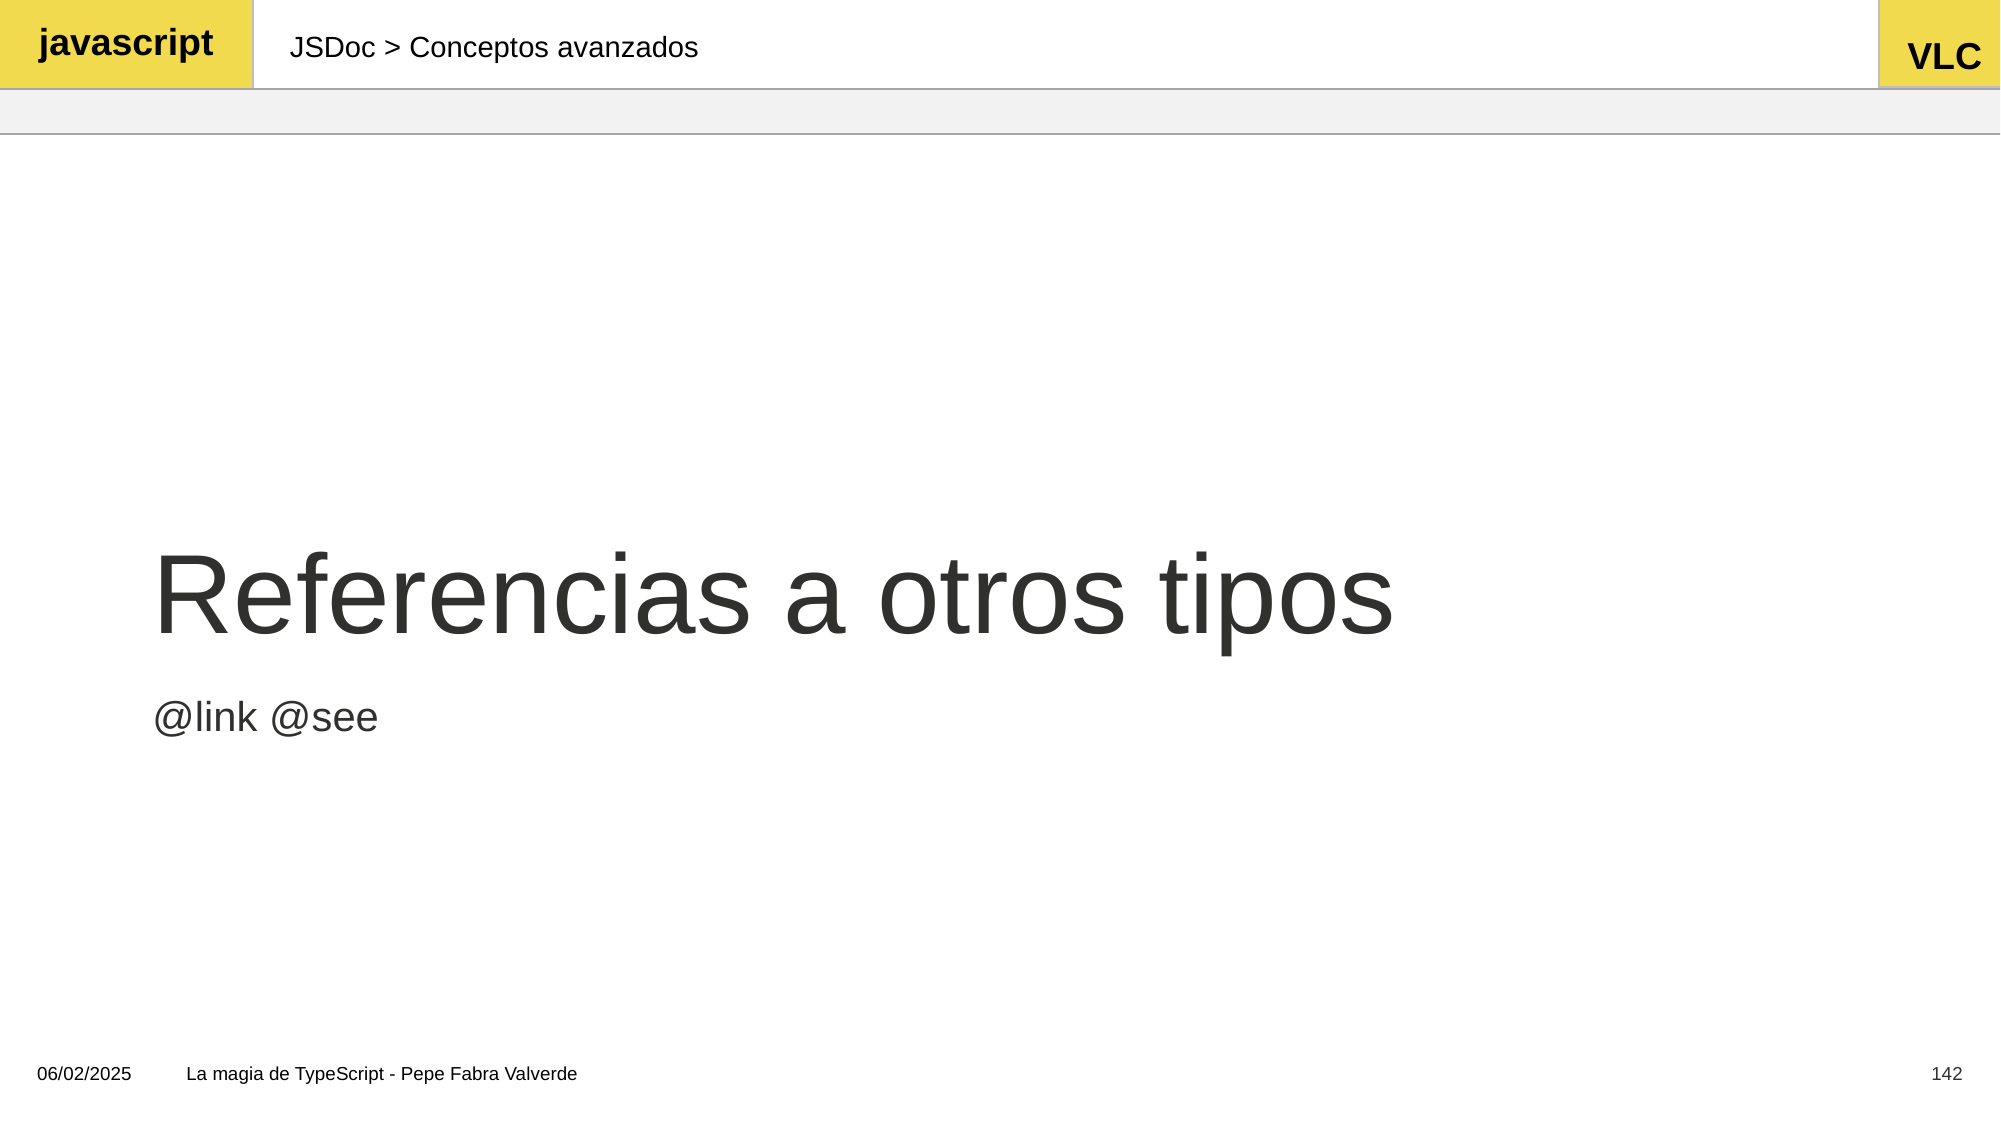

JSDoc > Conceptos avanzados
# Referencias a otros tipos
@link @see
06/02/2025
La magia de TypeScript - Pepe Fabra Valverde
142